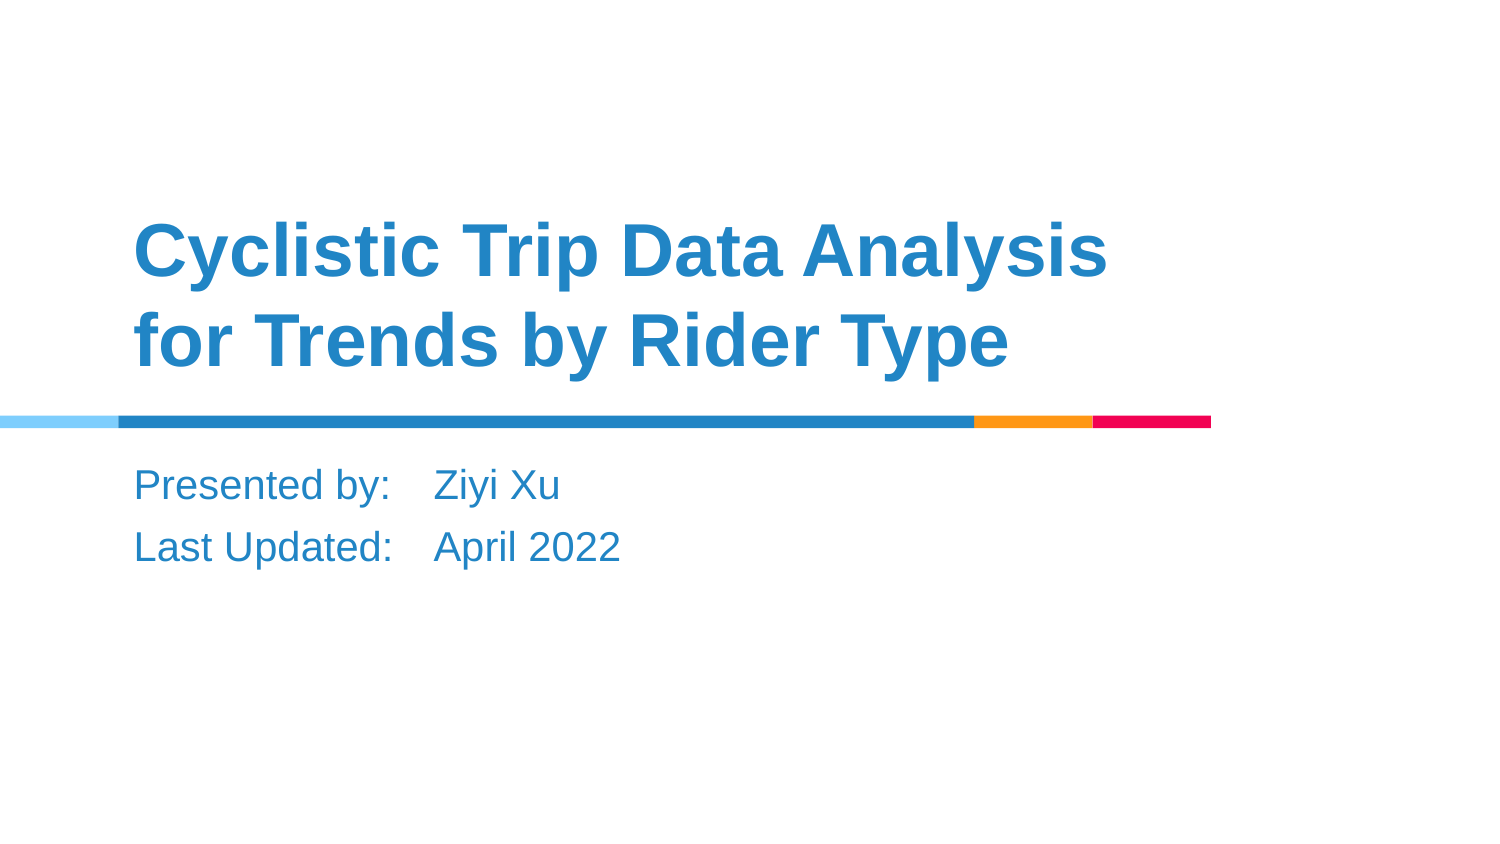

# Cyclistic Trip Data Analysis for Trends by Rider Type
Presented by:	Ziyi Xu
Last Updated:	April 2022